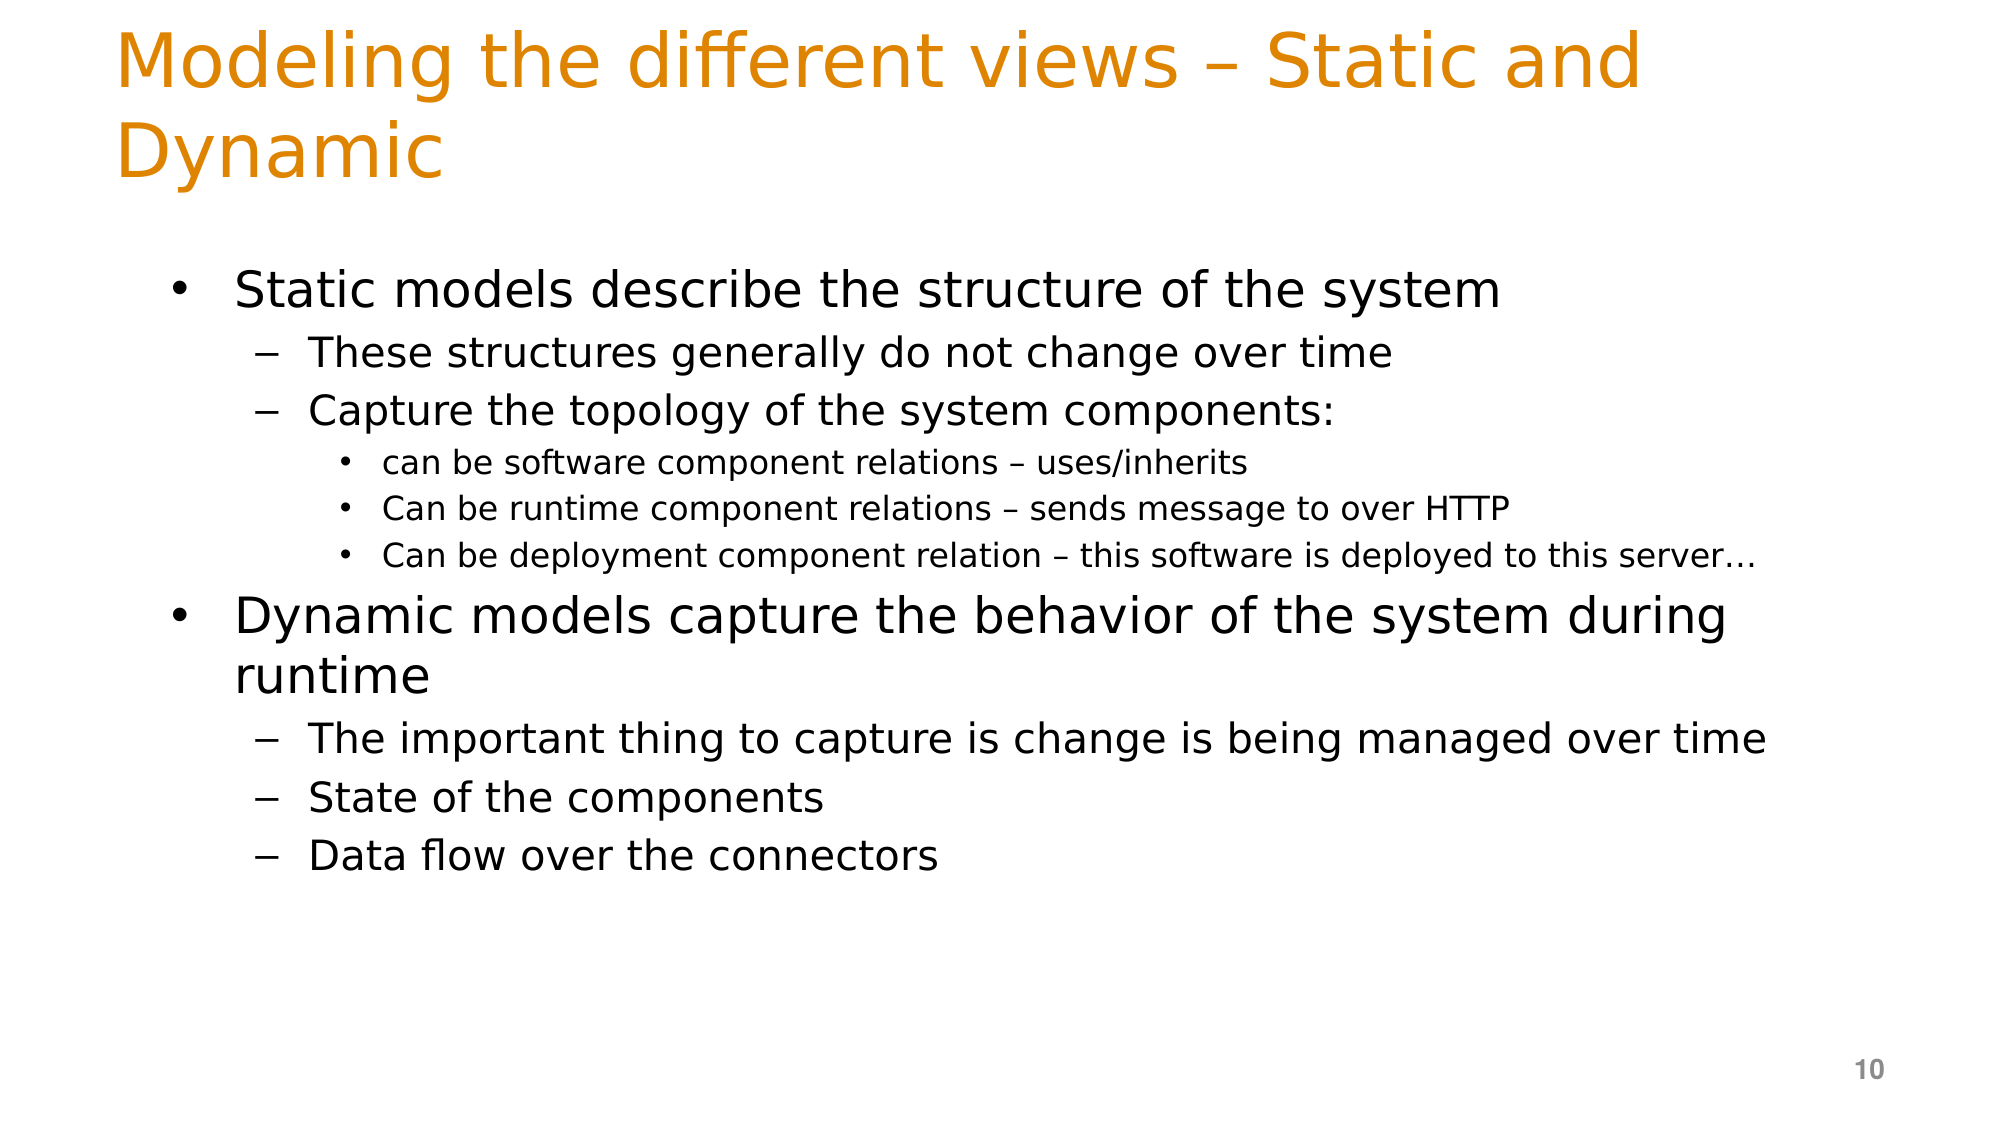

# Modeling the different views – Static and Dynamic
Static models describe the structure of the system
These structures generally do not change over time
Capture the topology of the system components:
can be software component relations – uses/inherits
Can be runtime component relations – sends message to over HTTP
Can be deployment component relation – this software is deployed to this server…
Dynamic models capture the behavior of the system during runtime
The important thing to capture is change is being managed over time
State of the components
Data flow over the connectors

10